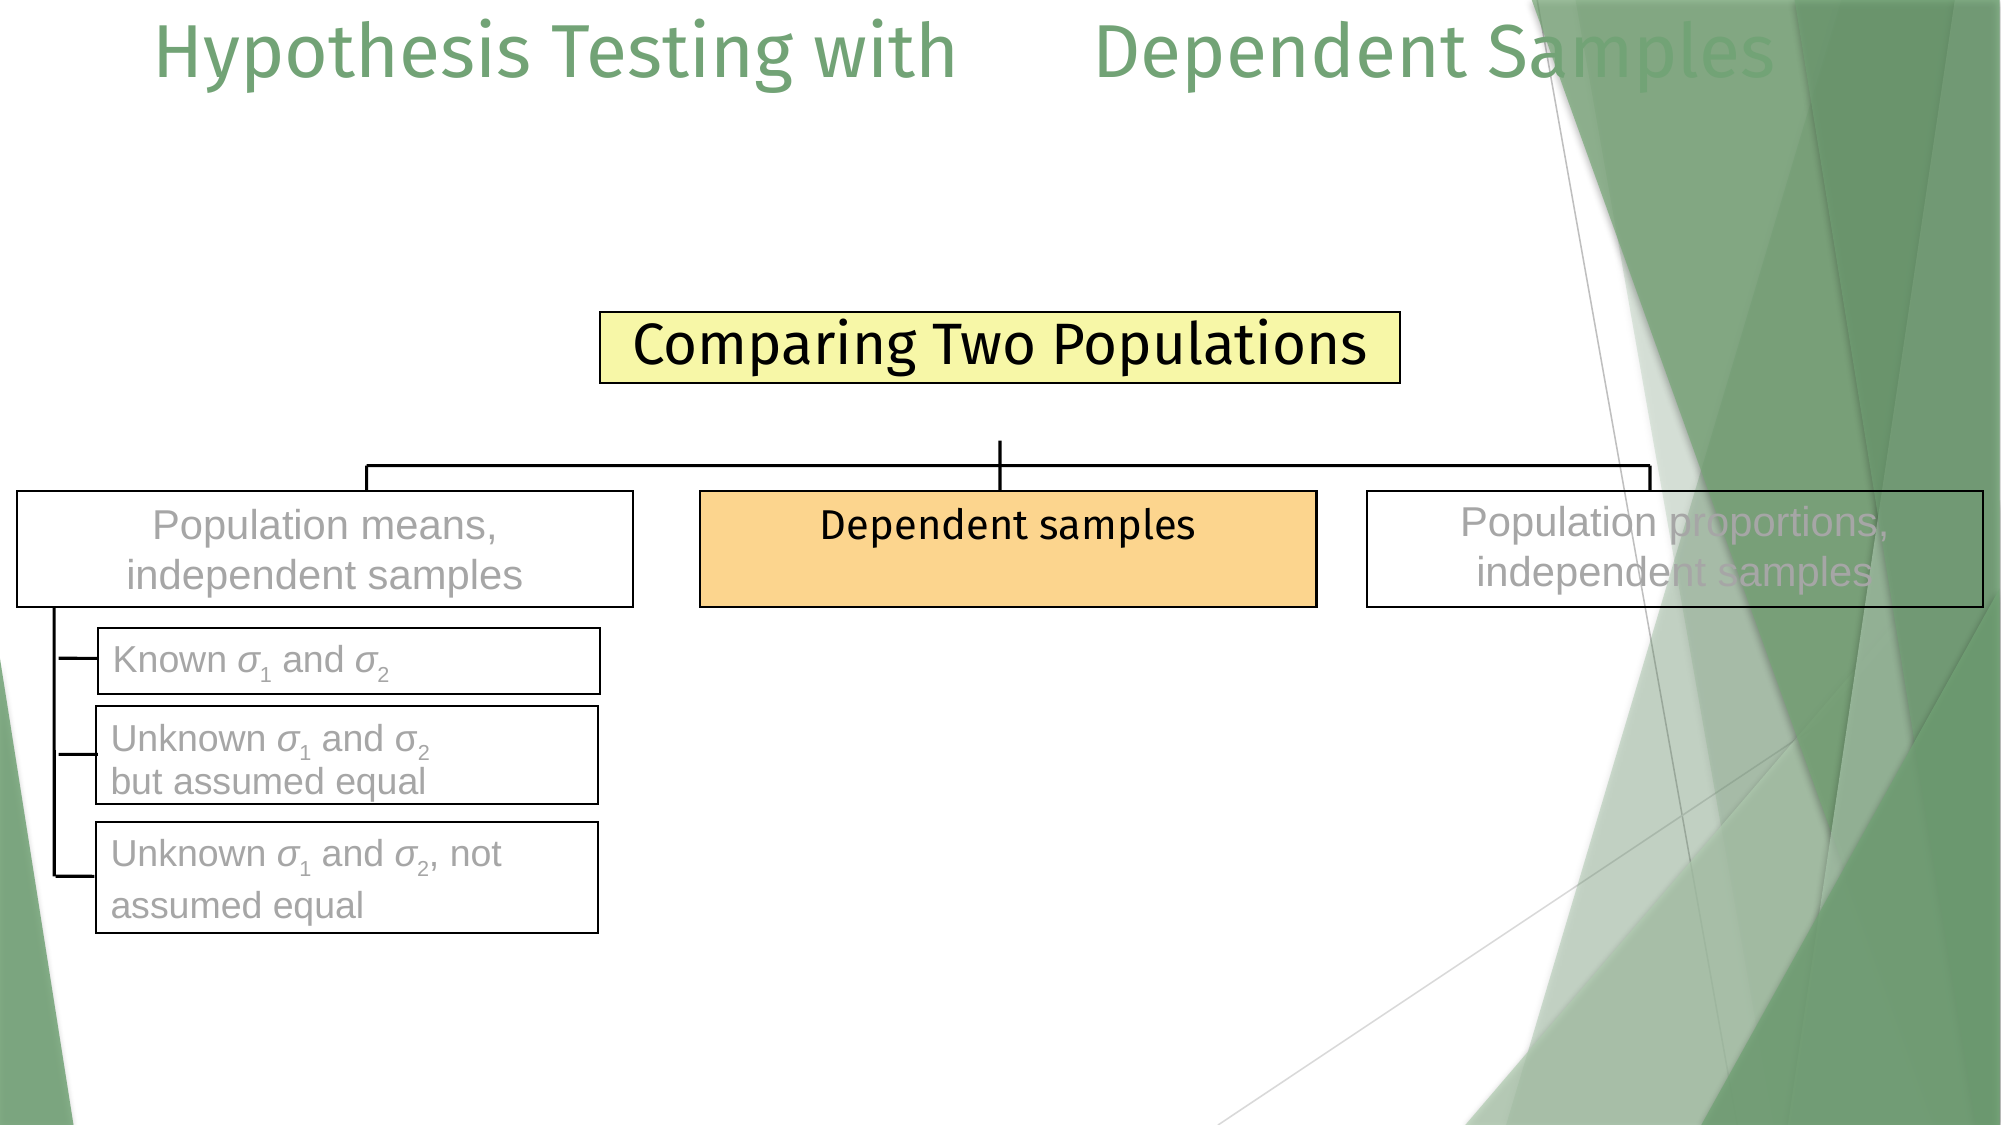

# Hypothesis Testing with 	  Dependent Samples
Comparing Two Populations

Population proportions, independent samples

Population means, independent samples

Dependent samples

Known σ1 and σ2

Unknown σ1 and σ2
but assumed equal

Unknown σ1 and σ2, not assumed equal